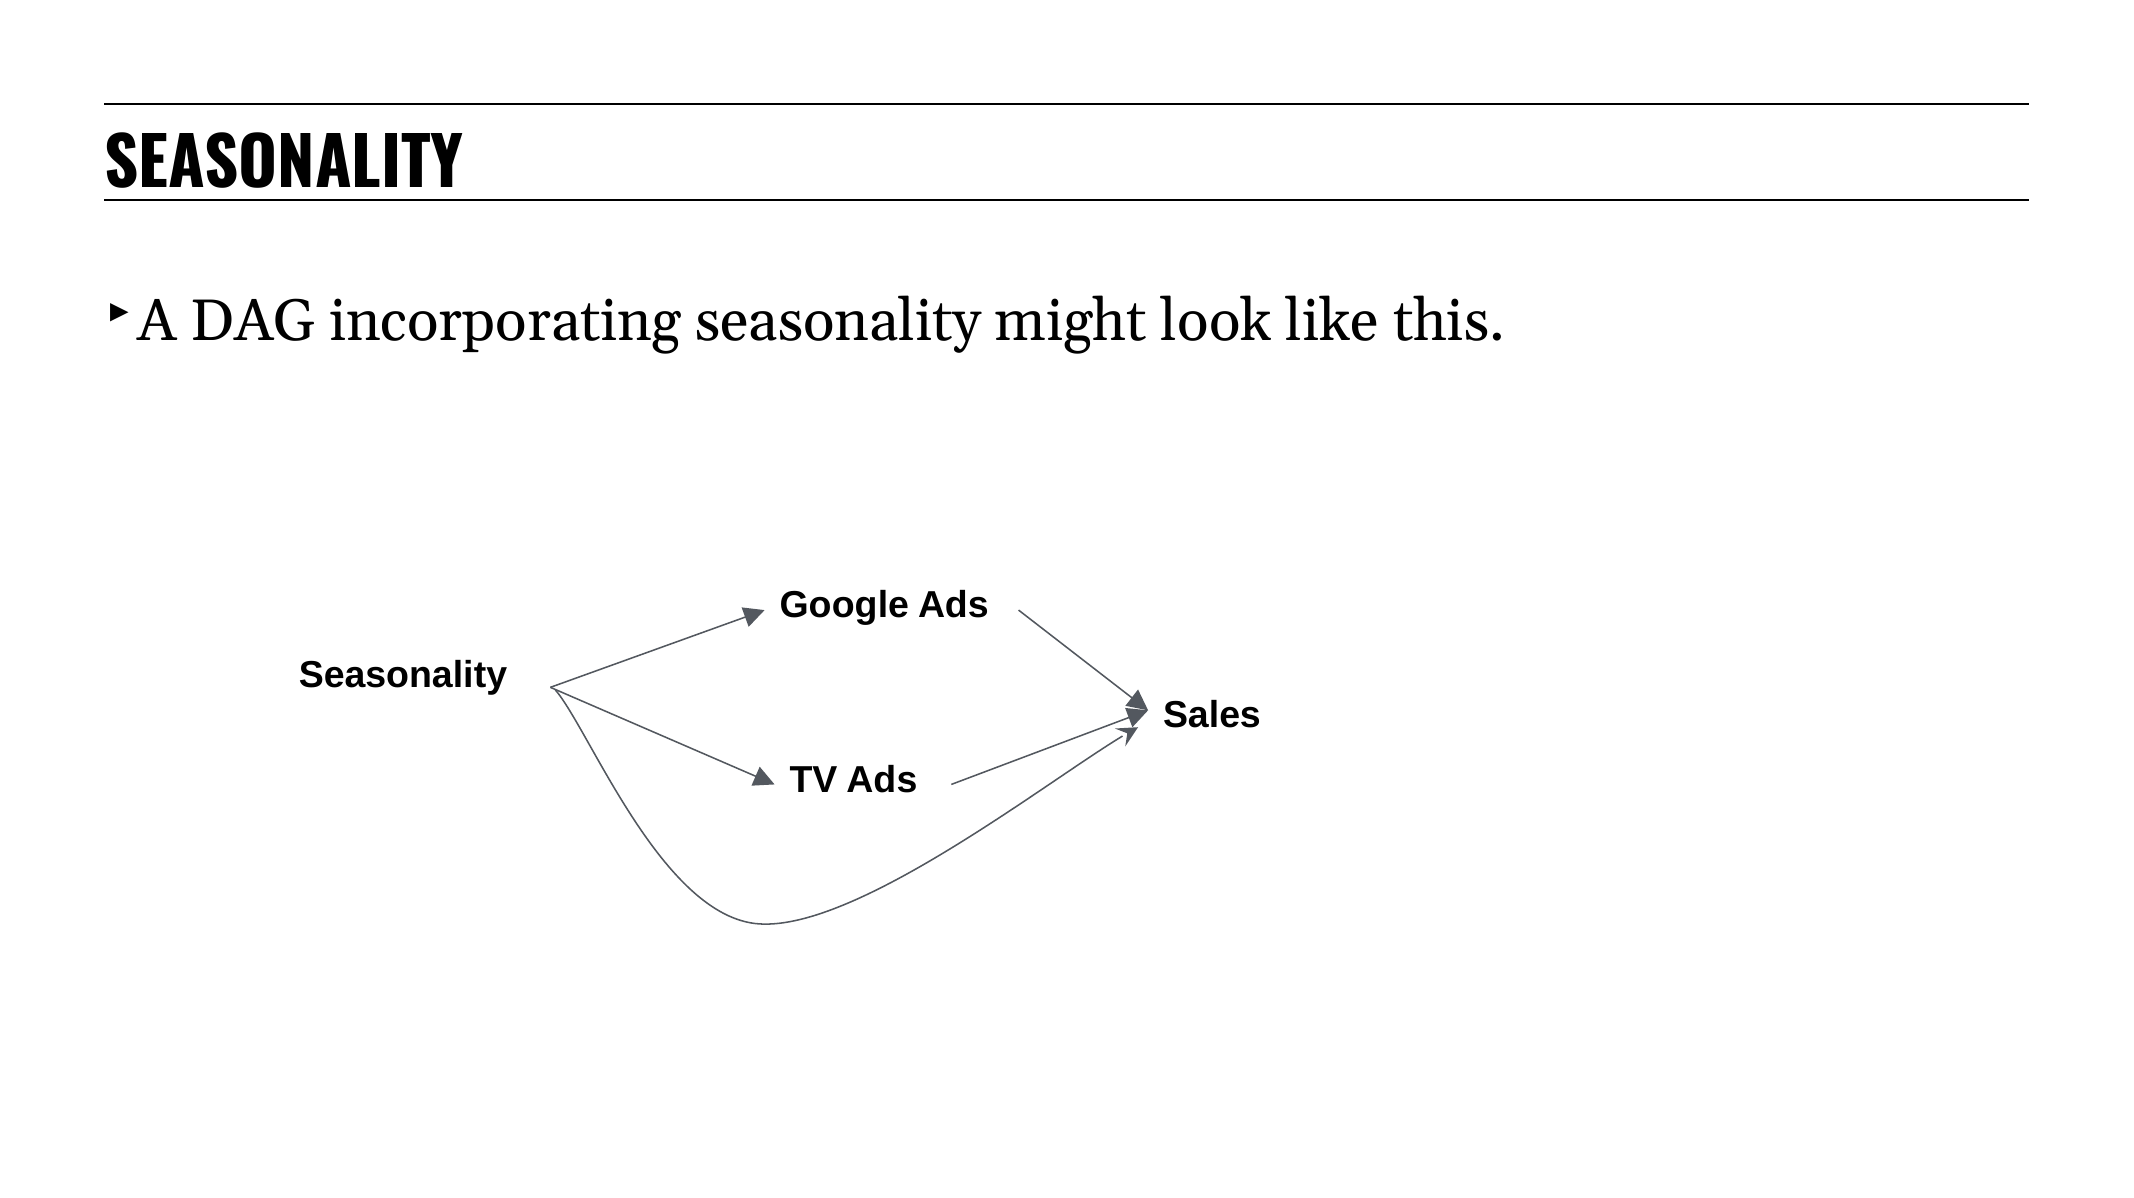

SEASONALITY

A DAG incorporating seasonality might look like this.
Google Ads
Seasonality
Sales

TV Ads